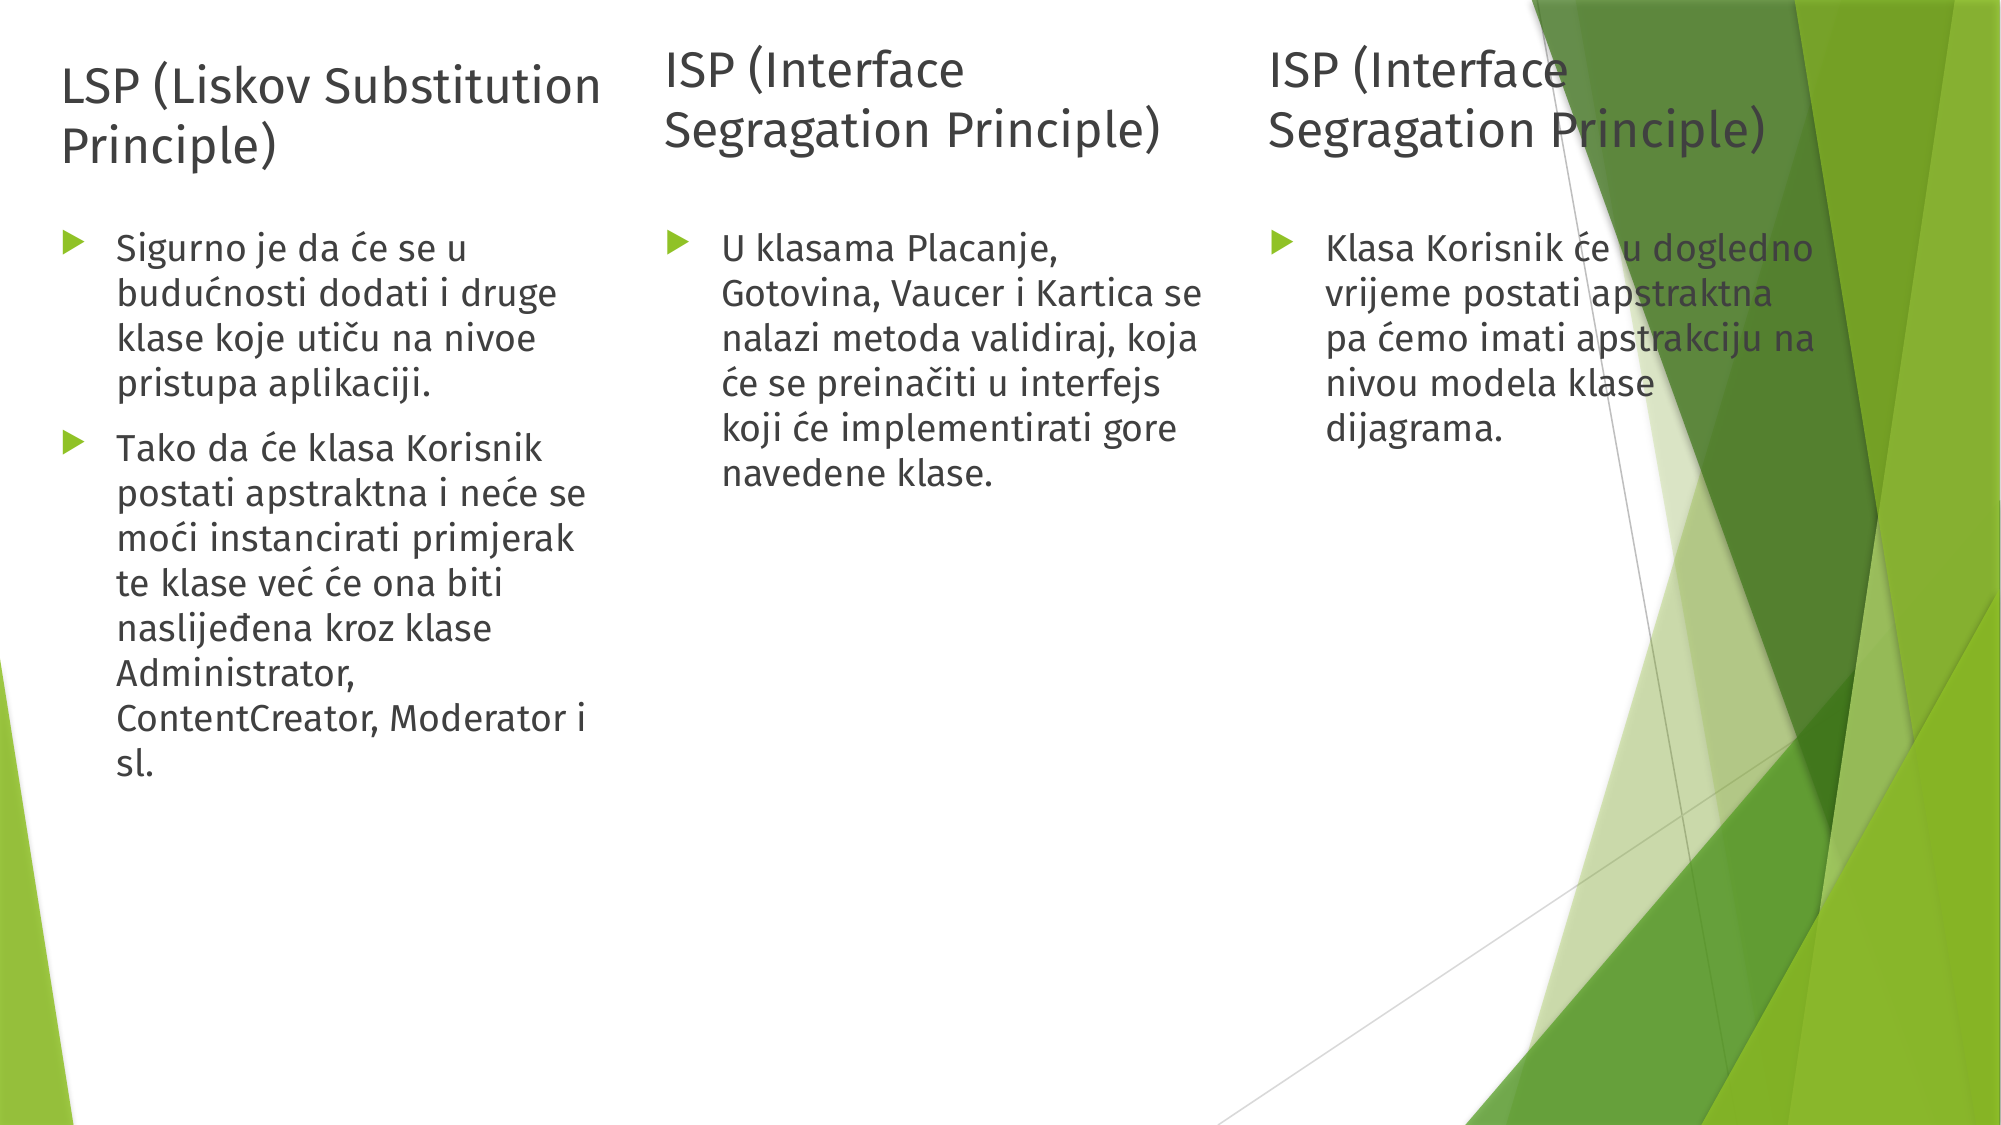

ISP (Interface Segragation Principle)
ISP (Interface Segragation Principle)
LSP (Liskov Substitution Principle)
U klasama Placanje, Gotovina, Vaucer i Kartica se nalazi metoda validiraj, koja će se preinačiti u interfejs koji će implementirati gore navedene klase.
Klasa Korisnik će u dogledno vrijeme postati apstraktna pa ćemo imati apstrakciju na nivou modela klase dijagrama.
Sigurno je da će se u budućnosti dodati i druge klase koje utiču na nivoe pristupa aplikaciji.
Tako da će klasa Korisnik postati apstraktna i neće se moći instancirati primjerak te klase već će ona biti naslijeđena kroz klase Administrator, ContentCreator, Moderator i sl.